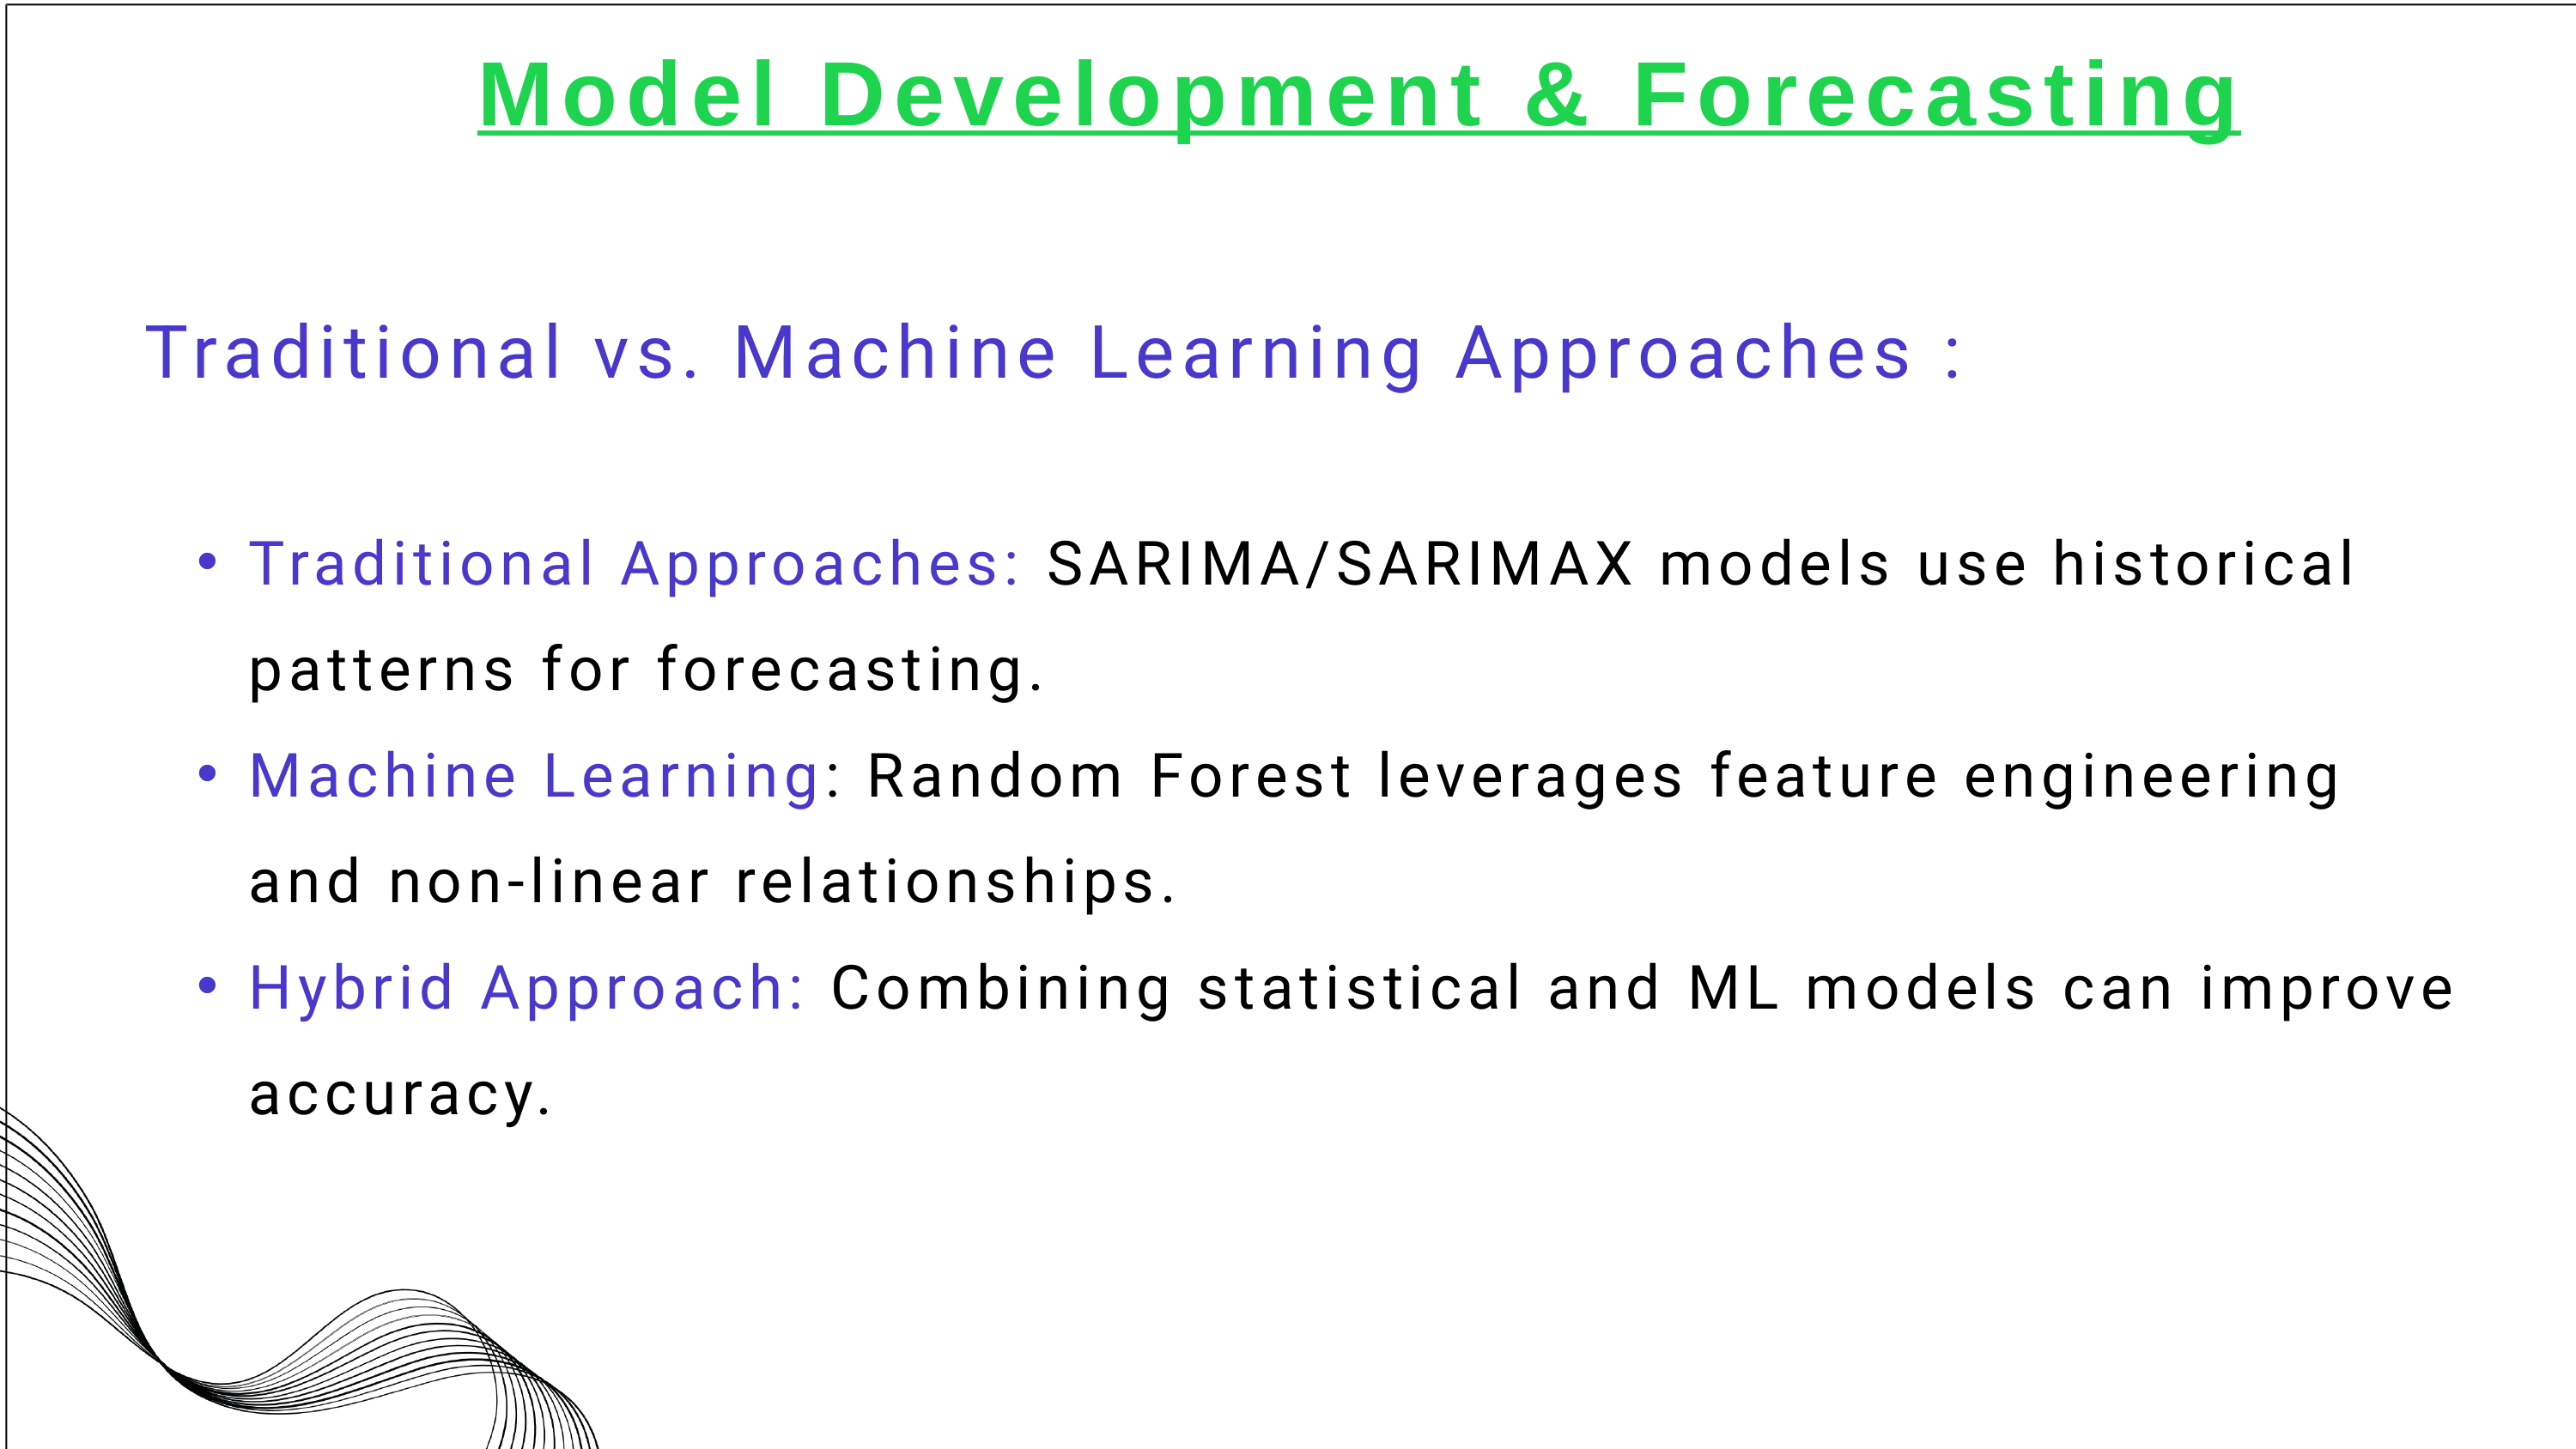

Model Development & Forecasting

Traditional vs. Machine Learning Approaches :
Traditional Approaches: SARIMA/SARIMAX models use historical patterns for forecasting.
Machine Learning: Random Forest leverages feature engineering and non-linear relationships.
Hybrid Approach: Combining statistical and ML models can improve accuracy.